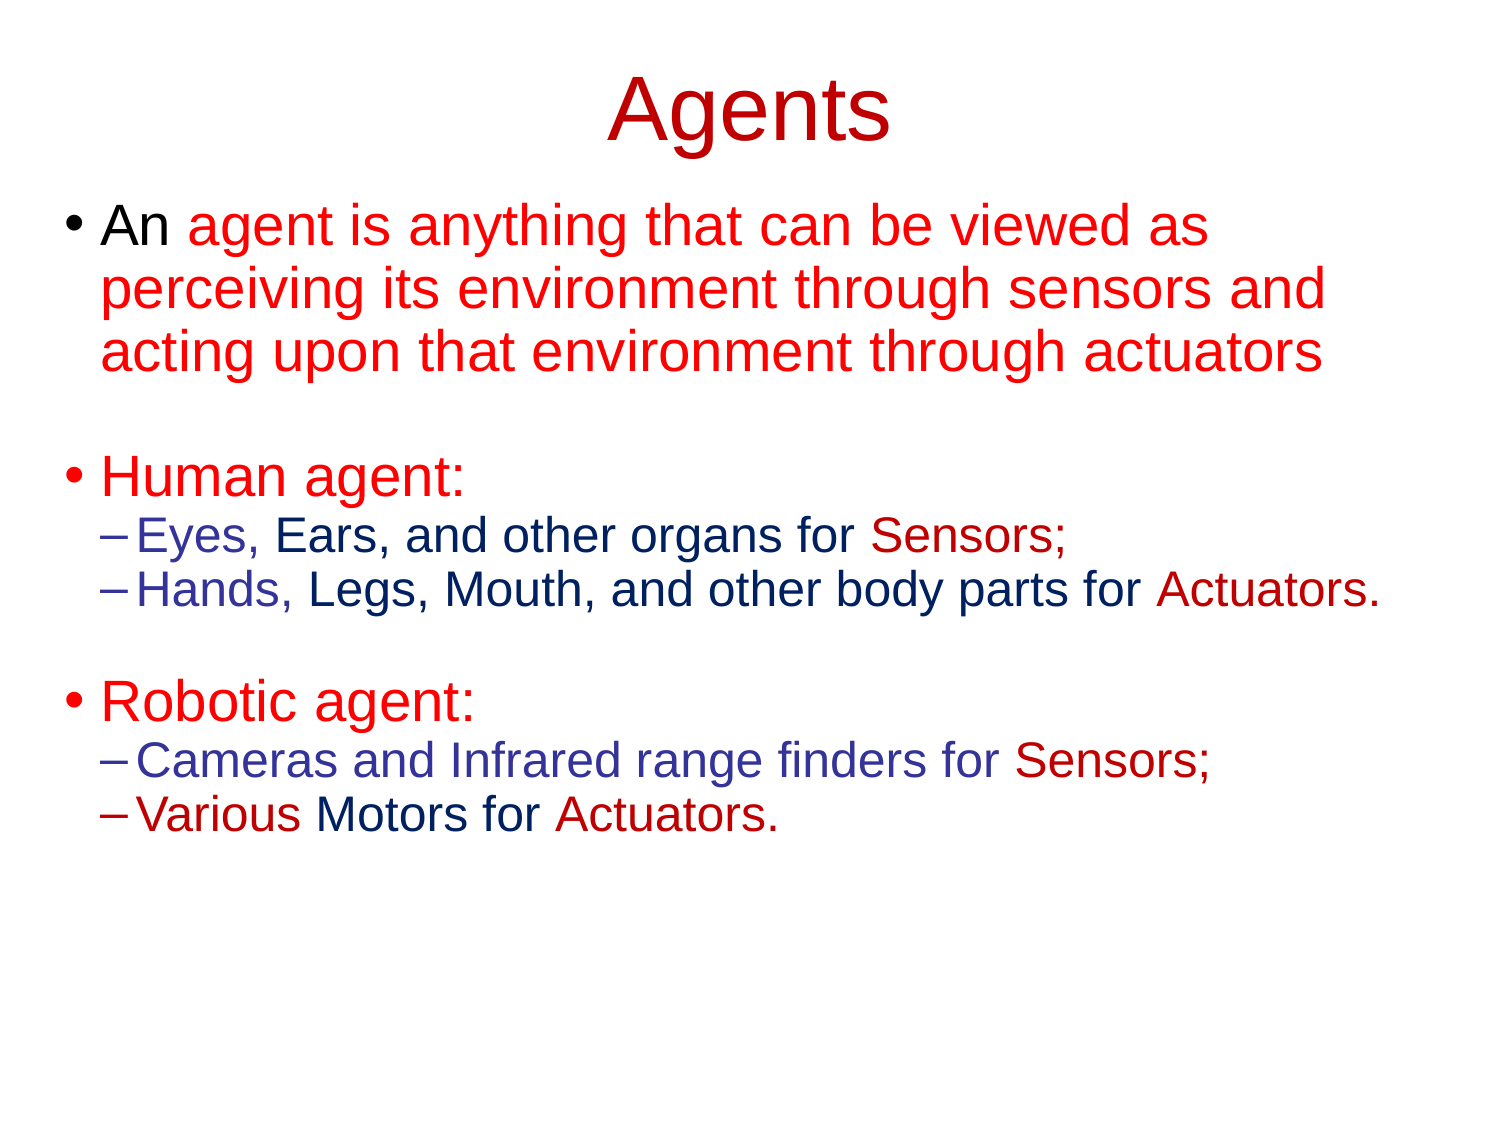

Agents
An agent is anything that can be viewed as perceiving its environment through sensors and acting upon that environment through actuators

Human agent:
Eyes, Ears, and other organs for Sensors;
Hands, Legs, Mouth, and other body parts for Actuators.

Robotic agent:
Cameras and Infrared range finders for Sensors;
Various Motors for Actuators.